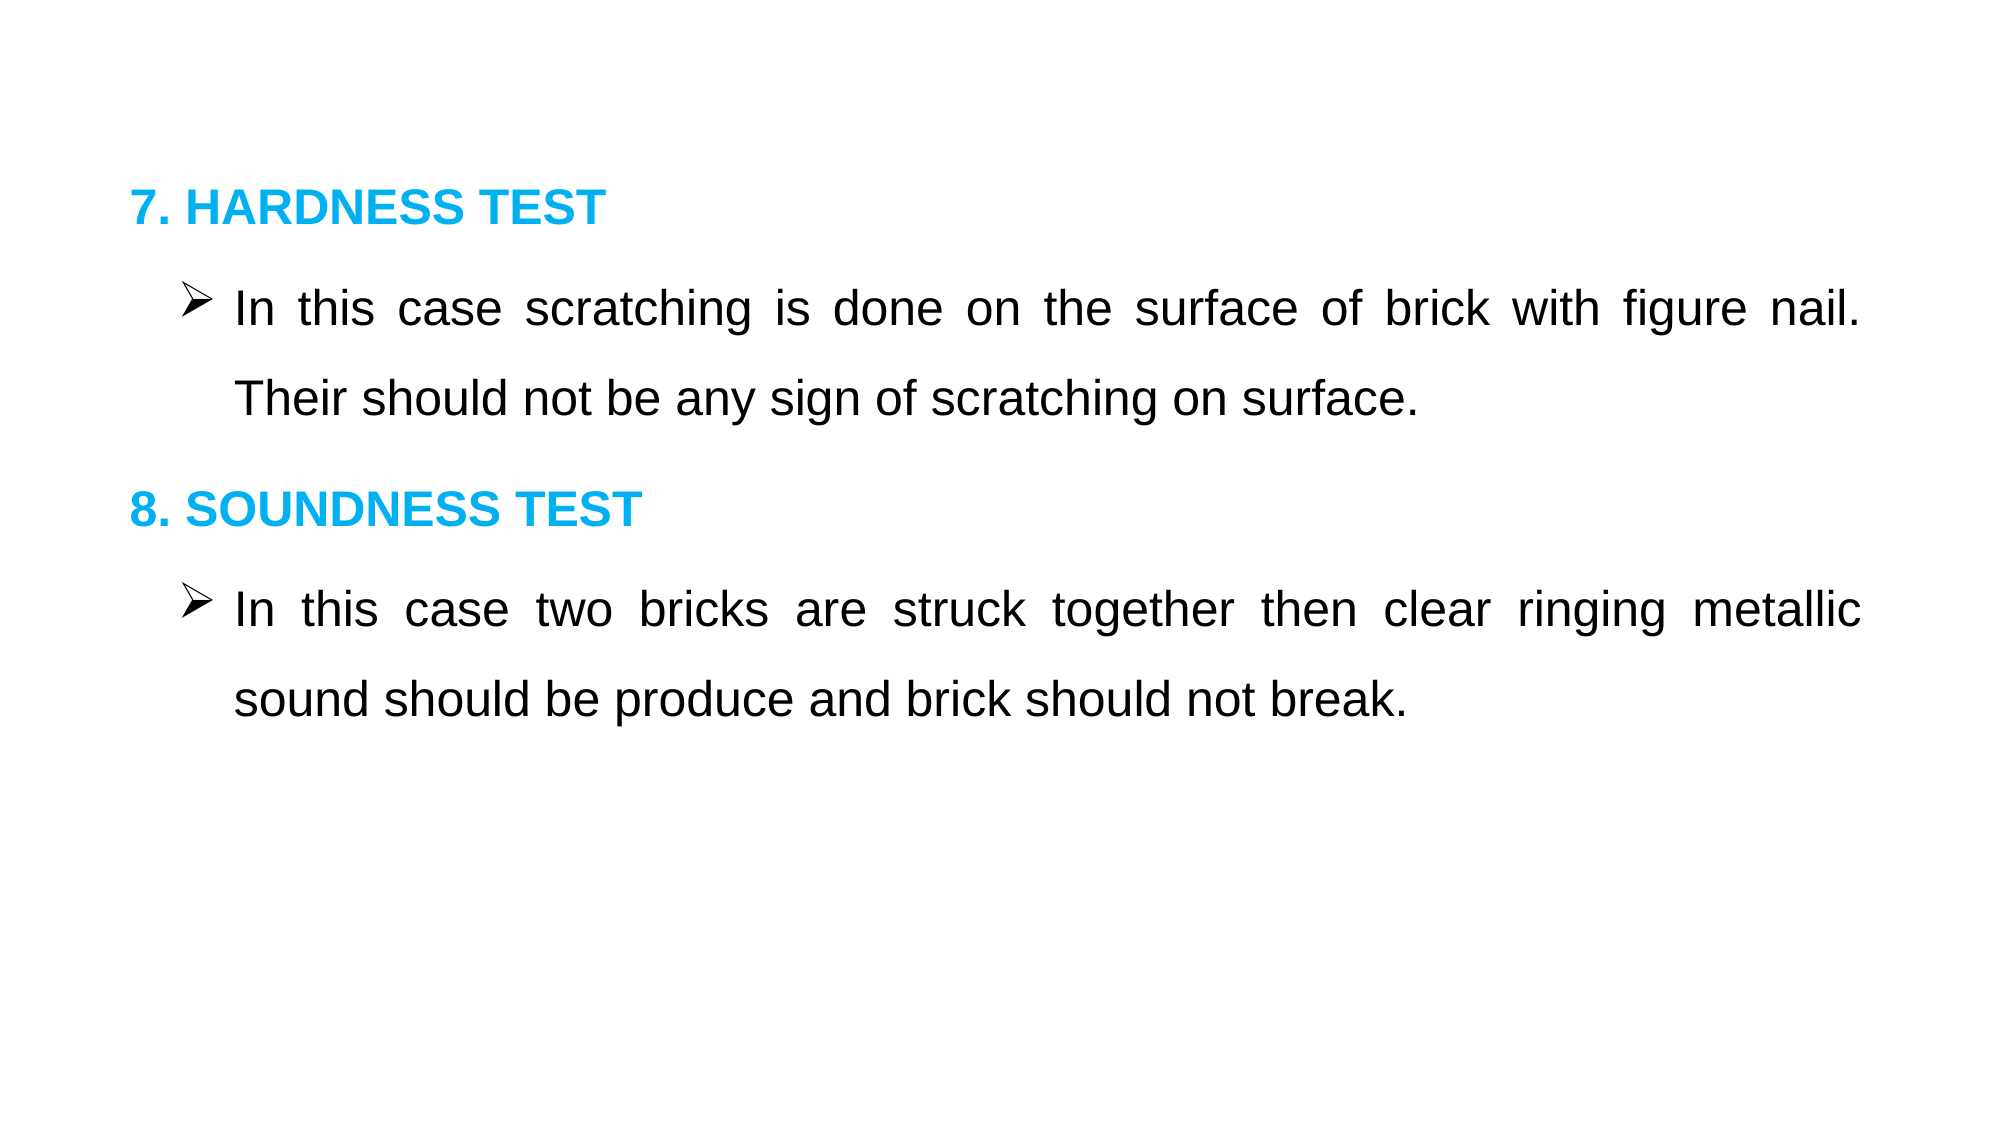

7. HARDNESS TEST
In this case scratching is done on the surface of brick with figure nail. Their should not be any sign of scratching on surface.
8. SOUNDNESS TEST
In this case two bricks are struck together then clear ringing metallic sound should be produce and brick should not break.